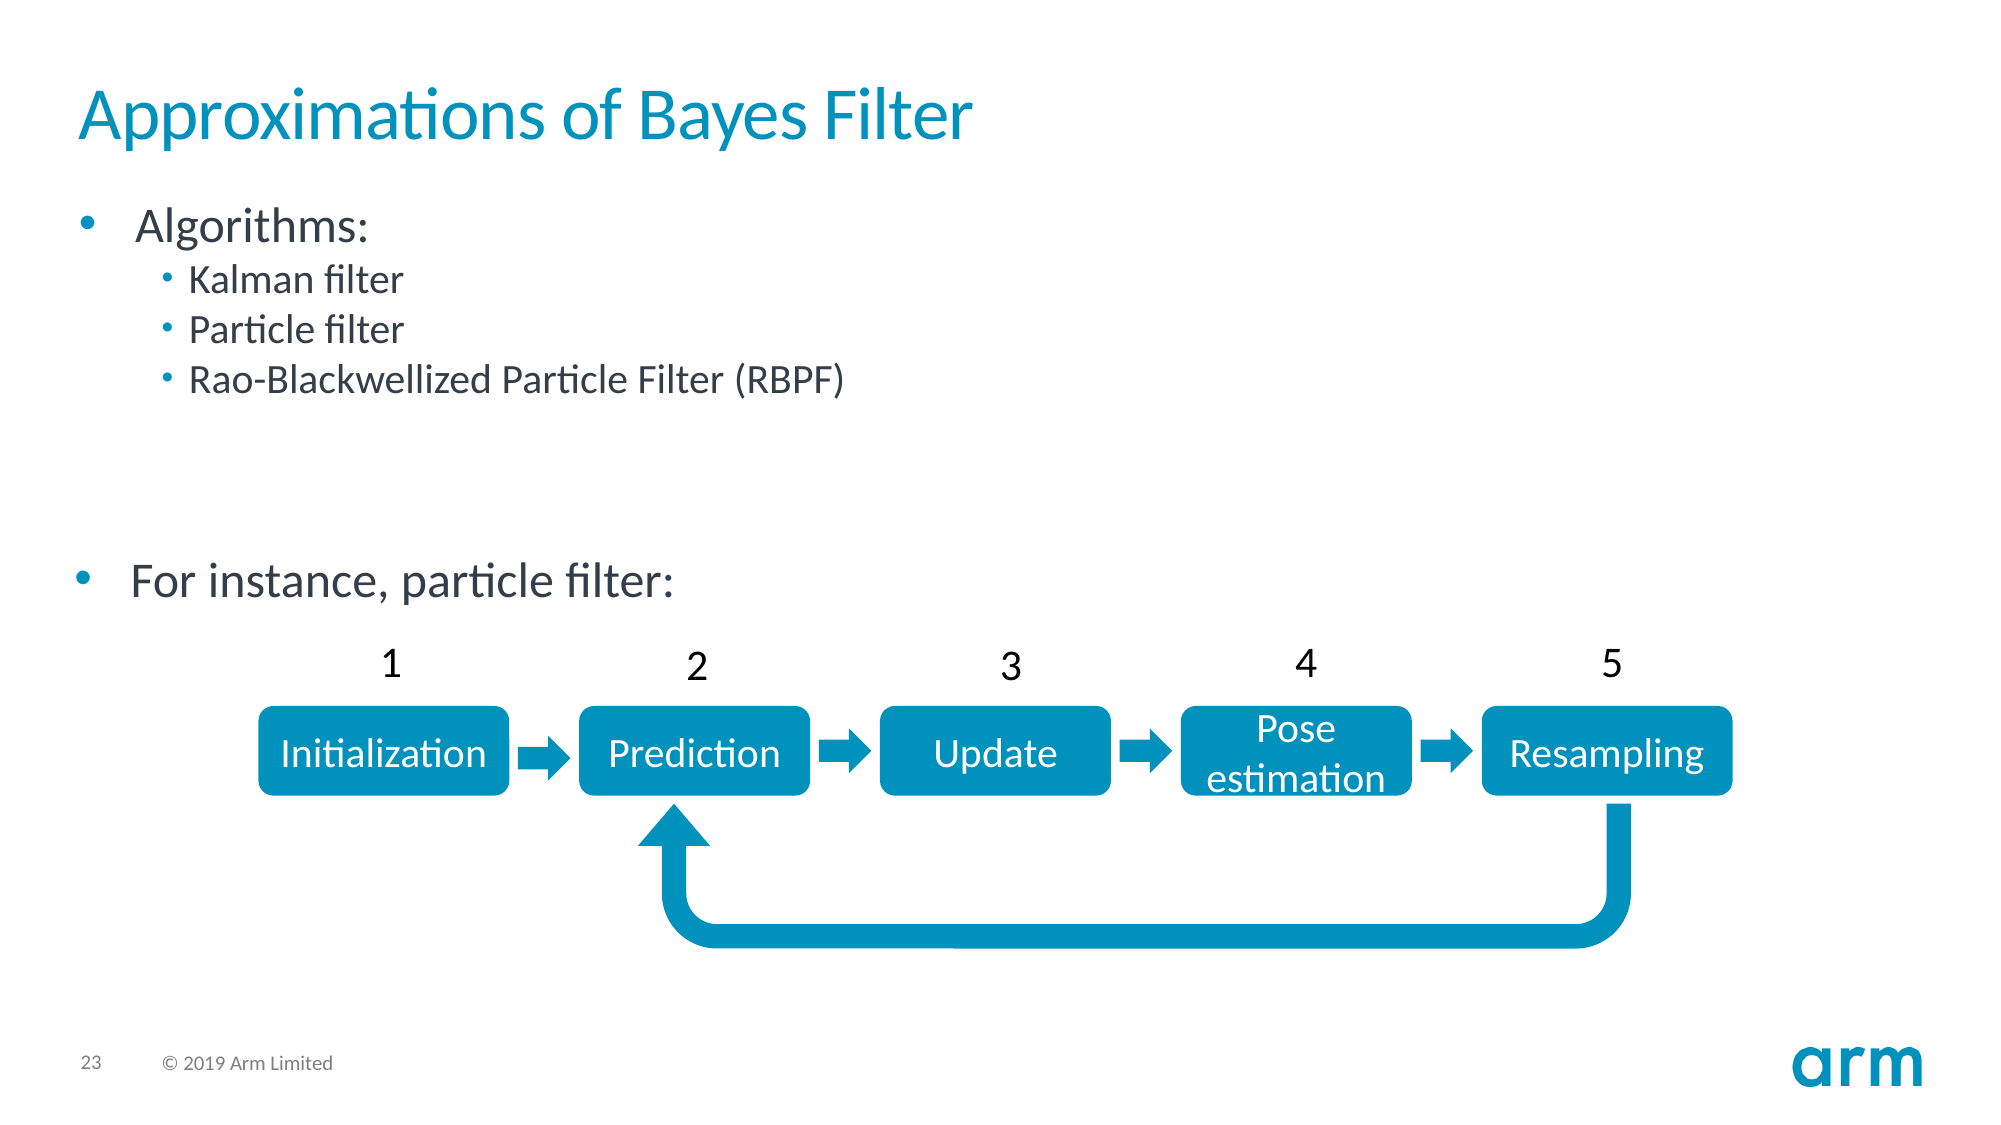

# Approximations of Bayes Filter
Algorithms:
Kalman filter
Particle filter
Rao-Blackwellized Particle Filter (RBPF)
For instance, particle filter:
5
1
4
2
3
Pose estimation
Resampling
Initialization
Update
Prediction